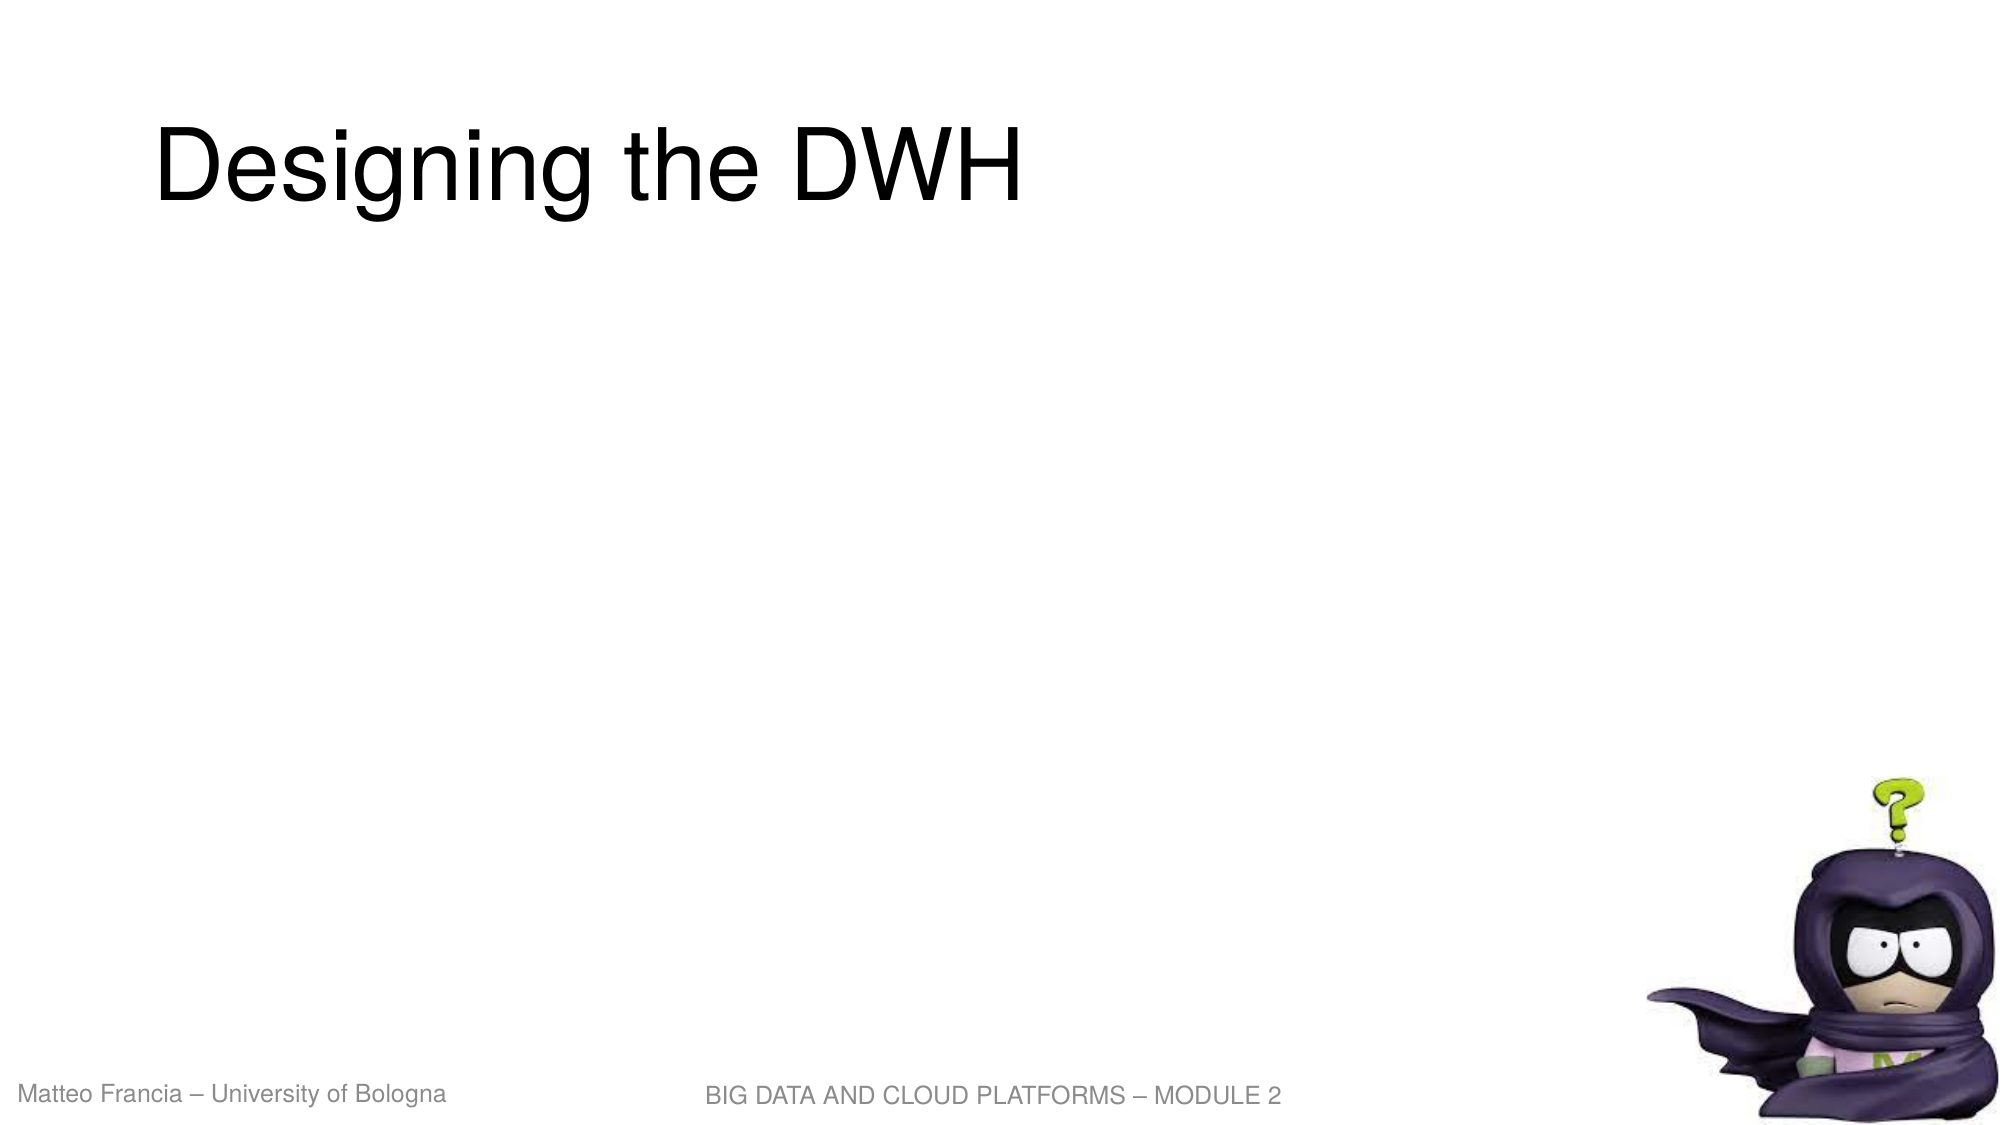

# Designing the DWH

141
Matteo Francia – University of Bologna